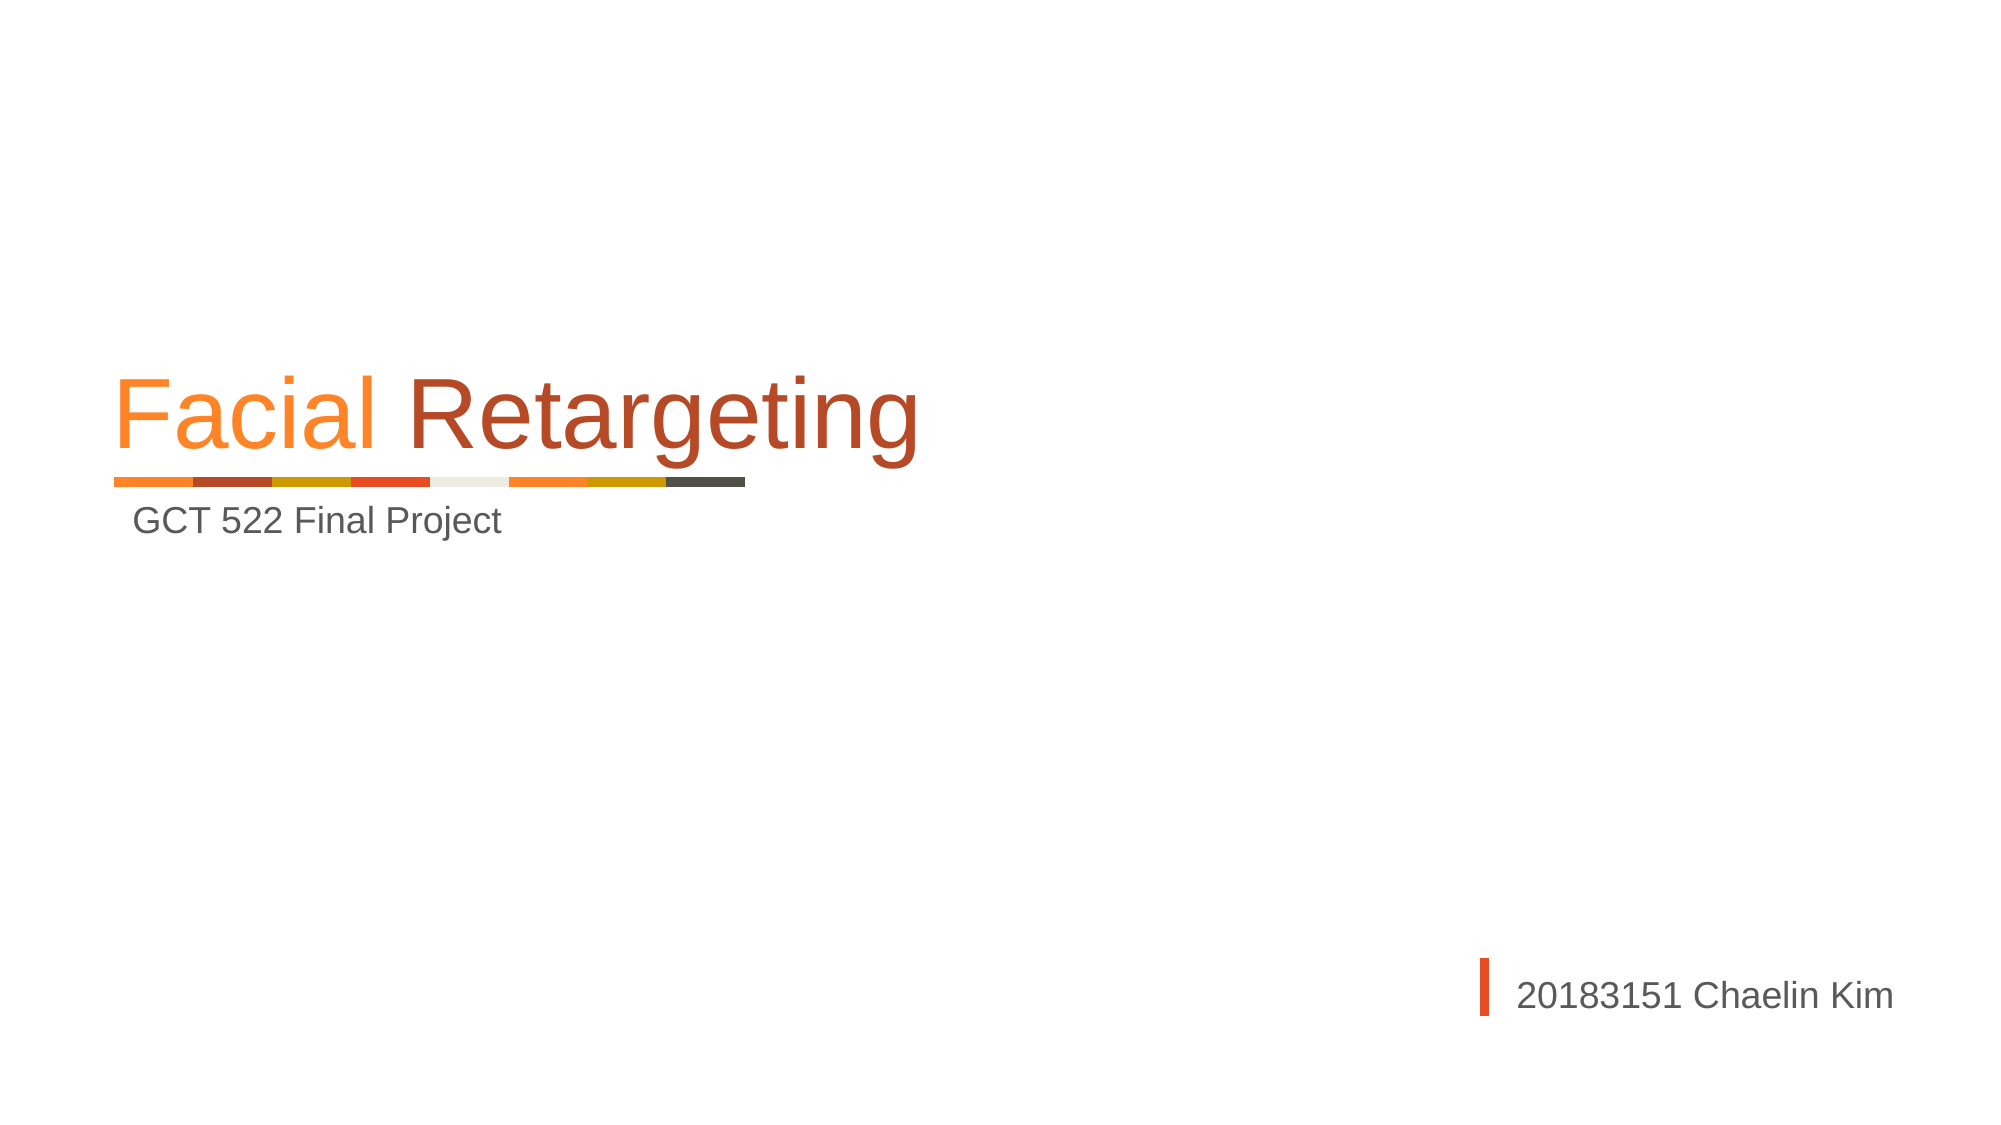

Facial Retargeting
GCT 522 Final Project
20183151 Chaelin Kim